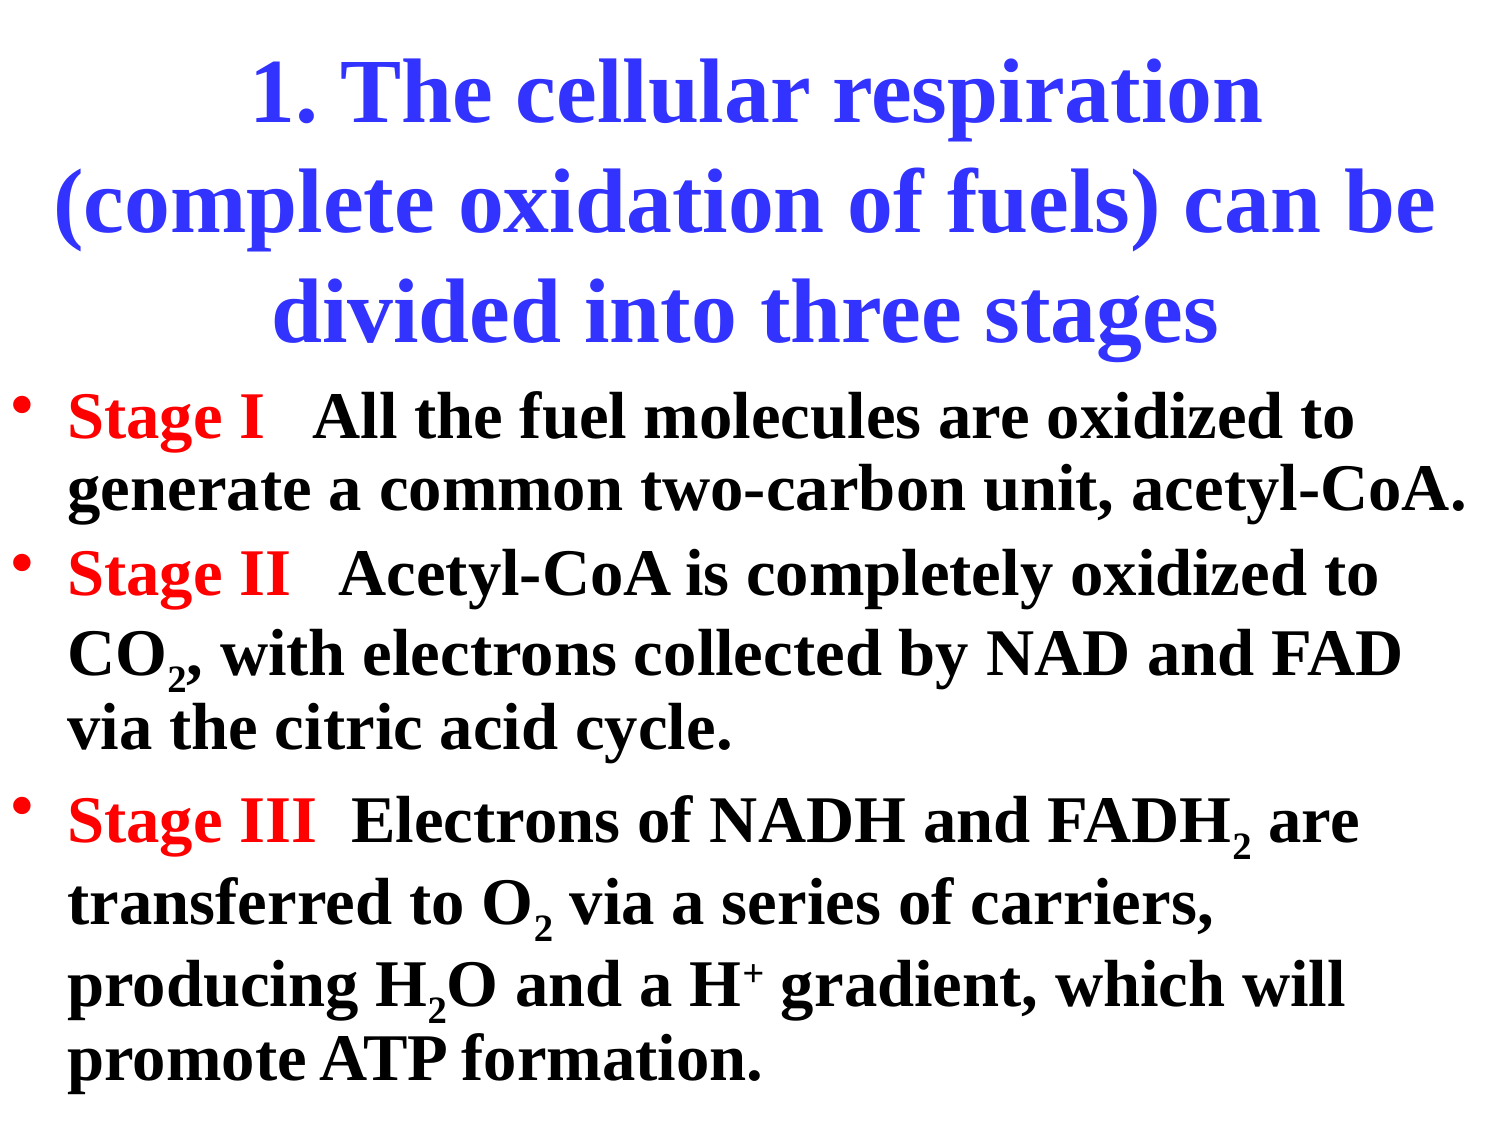

# 1. The cellular respiration (complete oxidation of fuels) can be divided into three stages
Stage I   All the fuel molecules are oxidized to generate a common two-carbon unit, acetyl-CoA.
Stage II   Acetyl-CoA is completely oxidized to CO2, with electrons collected by NAD and FAD via the citric acid cycle.
Stage III  Electrons of NADH and FADH2 are transferred to O2 via a series of carriers, producing H2O and a H+ gradient, which will promote ATP formation.